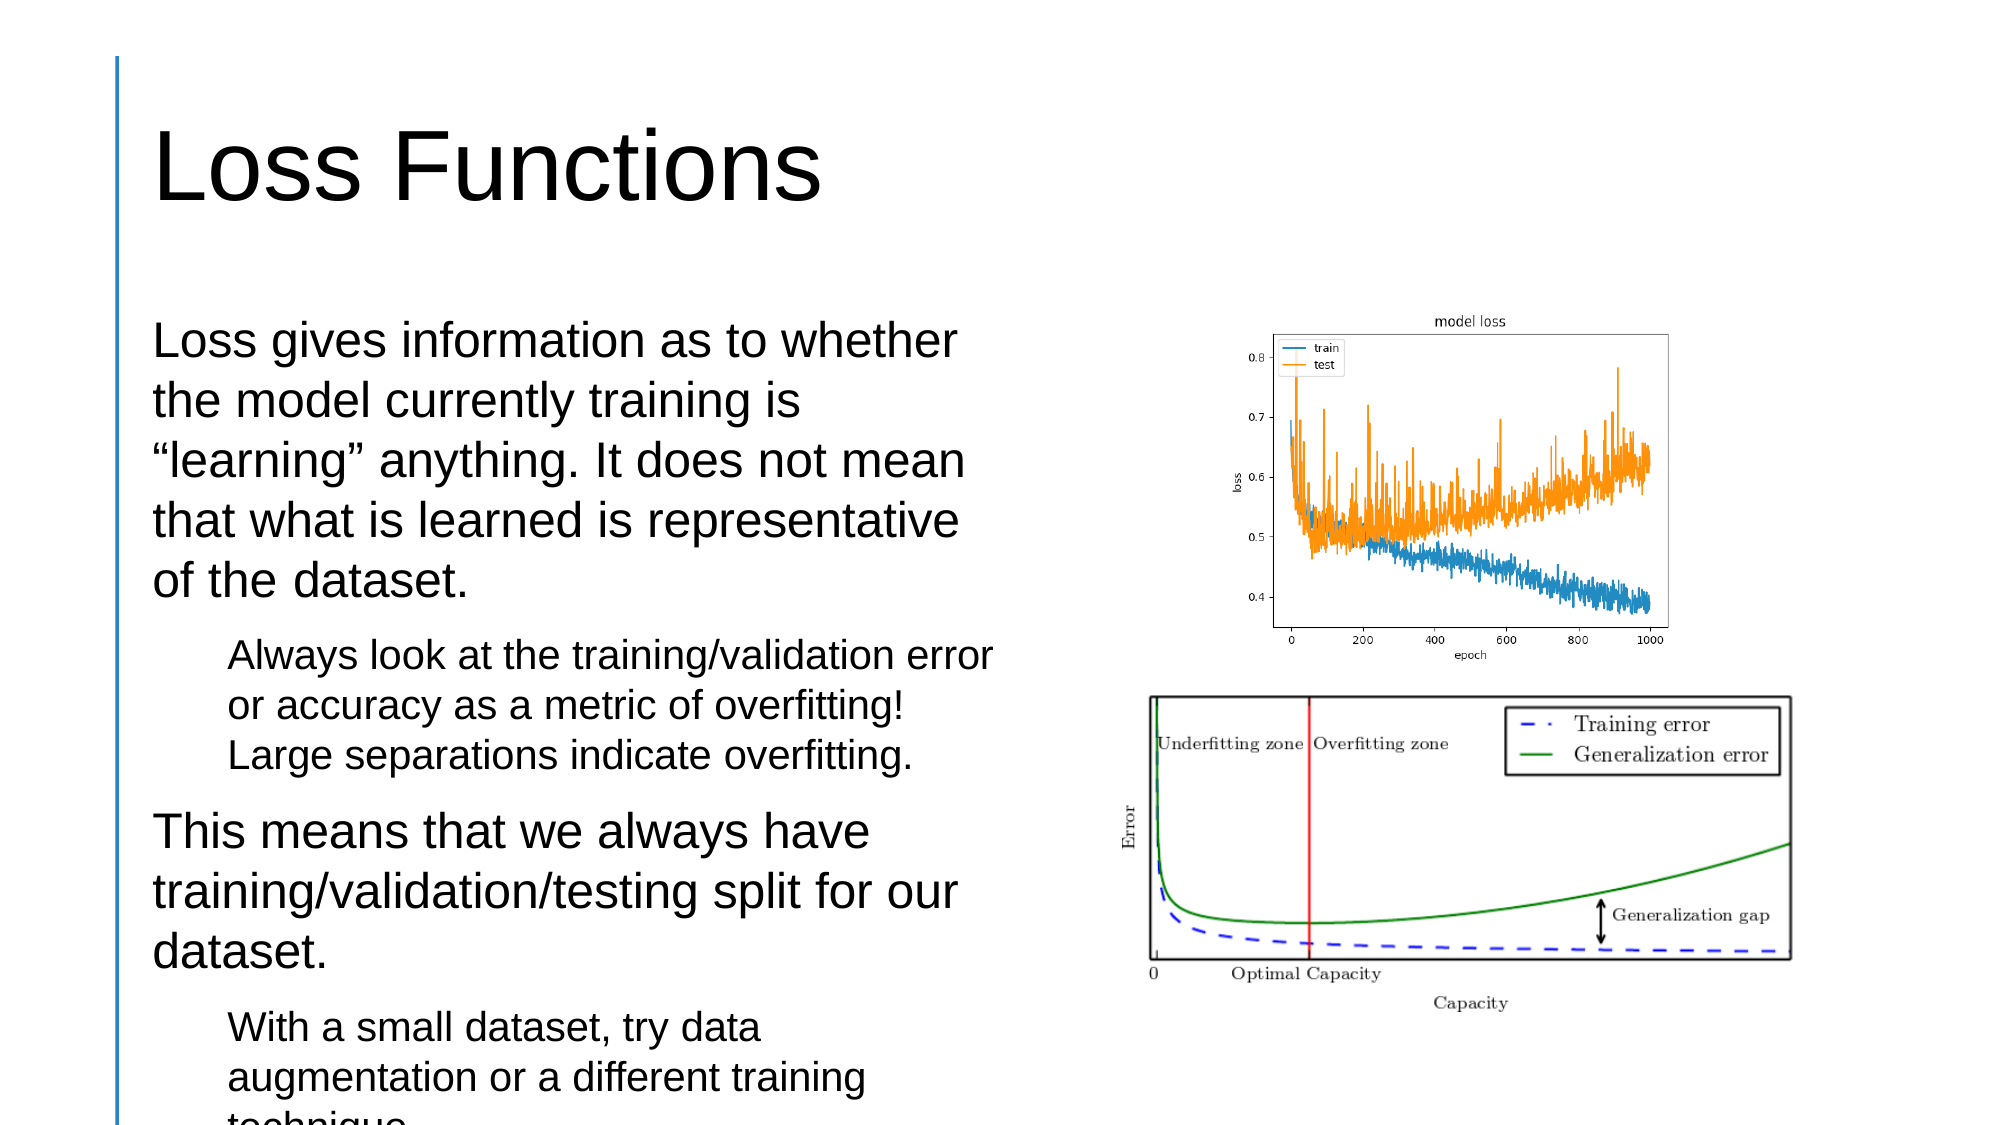

# Loss Functions
Loss gives information as to whether the model currently training is “learning” anything. It does not mean that what is learned is representative of the dataset.
Always look at the training/validation error or accuracy as a metric of overfitting! Large separations indicate overfitting.
This means that we always have training/validation/testing split for our dataset.
With a small dataset, try data augmentation or a different training technique.